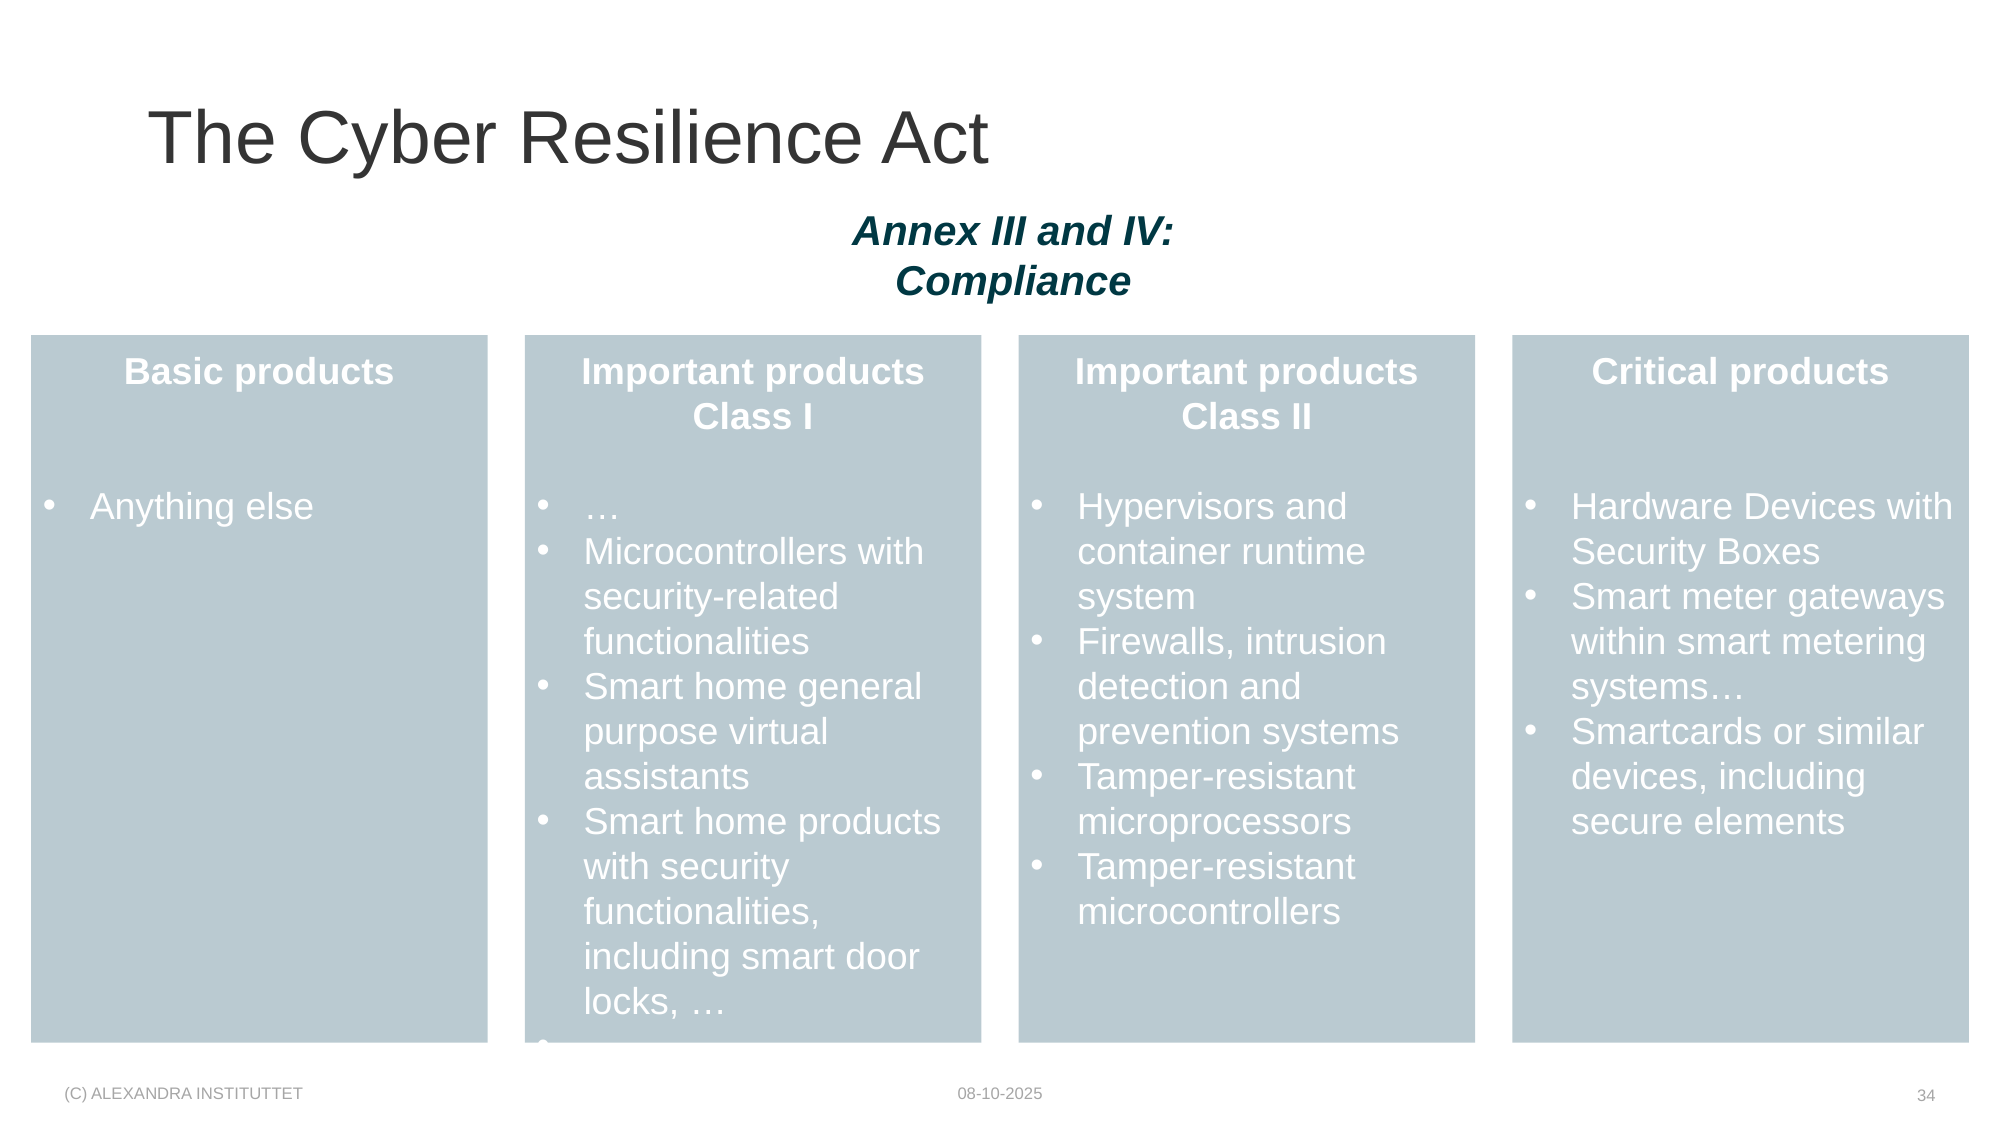

# The Cyber Resilience Act
Annex III and IV:
Compliance

Basic products

Anything else
Important products
Class I

…
Microcontrollers with security-related functionalities
Smart home general purpose virtual assistants
Smart home products with security functionalities, including smart door locks, …
…
Important products
Class II

Hypervisors and container runtime system
Firewalls, intrusion detection and prevention systems
Tamper-resistant microprocessors
Tamper-resistant microcontrollers
Critical products

Hardware Devices with Security Boxes
Smart meter gateways within smart metering systems…
Smartcards or similar devices, including secure elements

(c) Alexandra Instituttet
08-10-2025
34